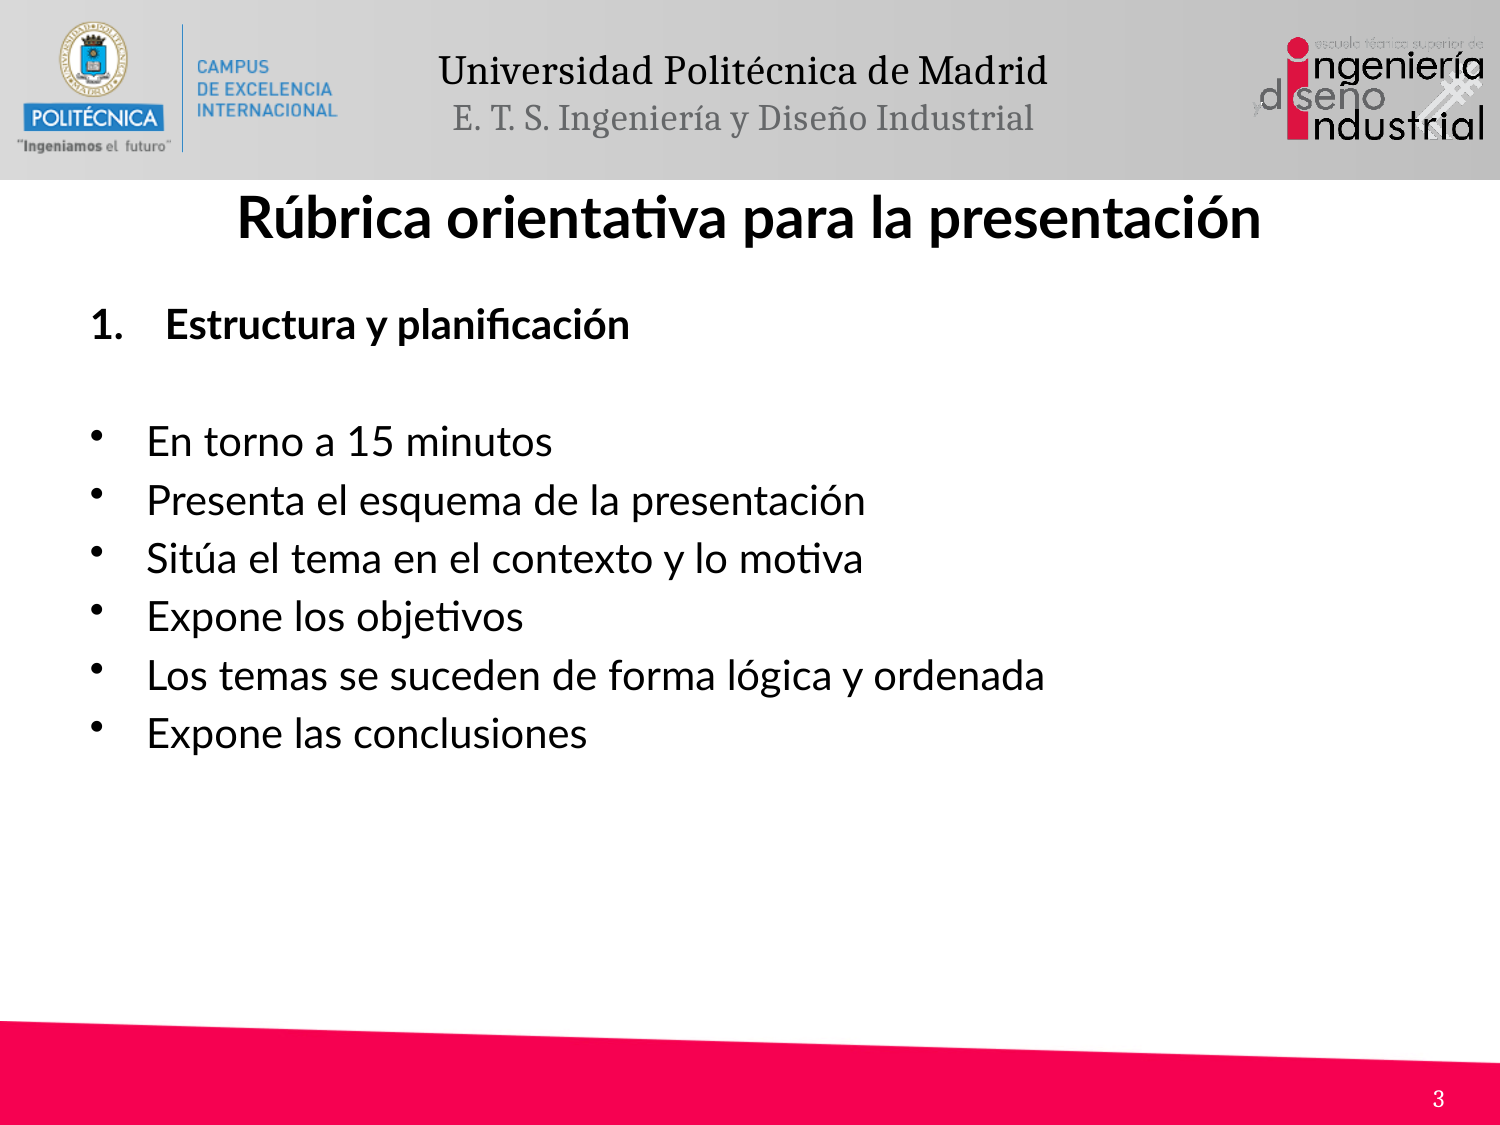

Rúbrica orientativa para la presentación
Estructura y planificación

En torno a 15 minutos
Presenta el esquema de la presentación
Sitúa el tema en el contexto y lo motiva
Expone los objetivos
Los temas se suceden de forma lógica y ordenada
Expone las conclusiones
3